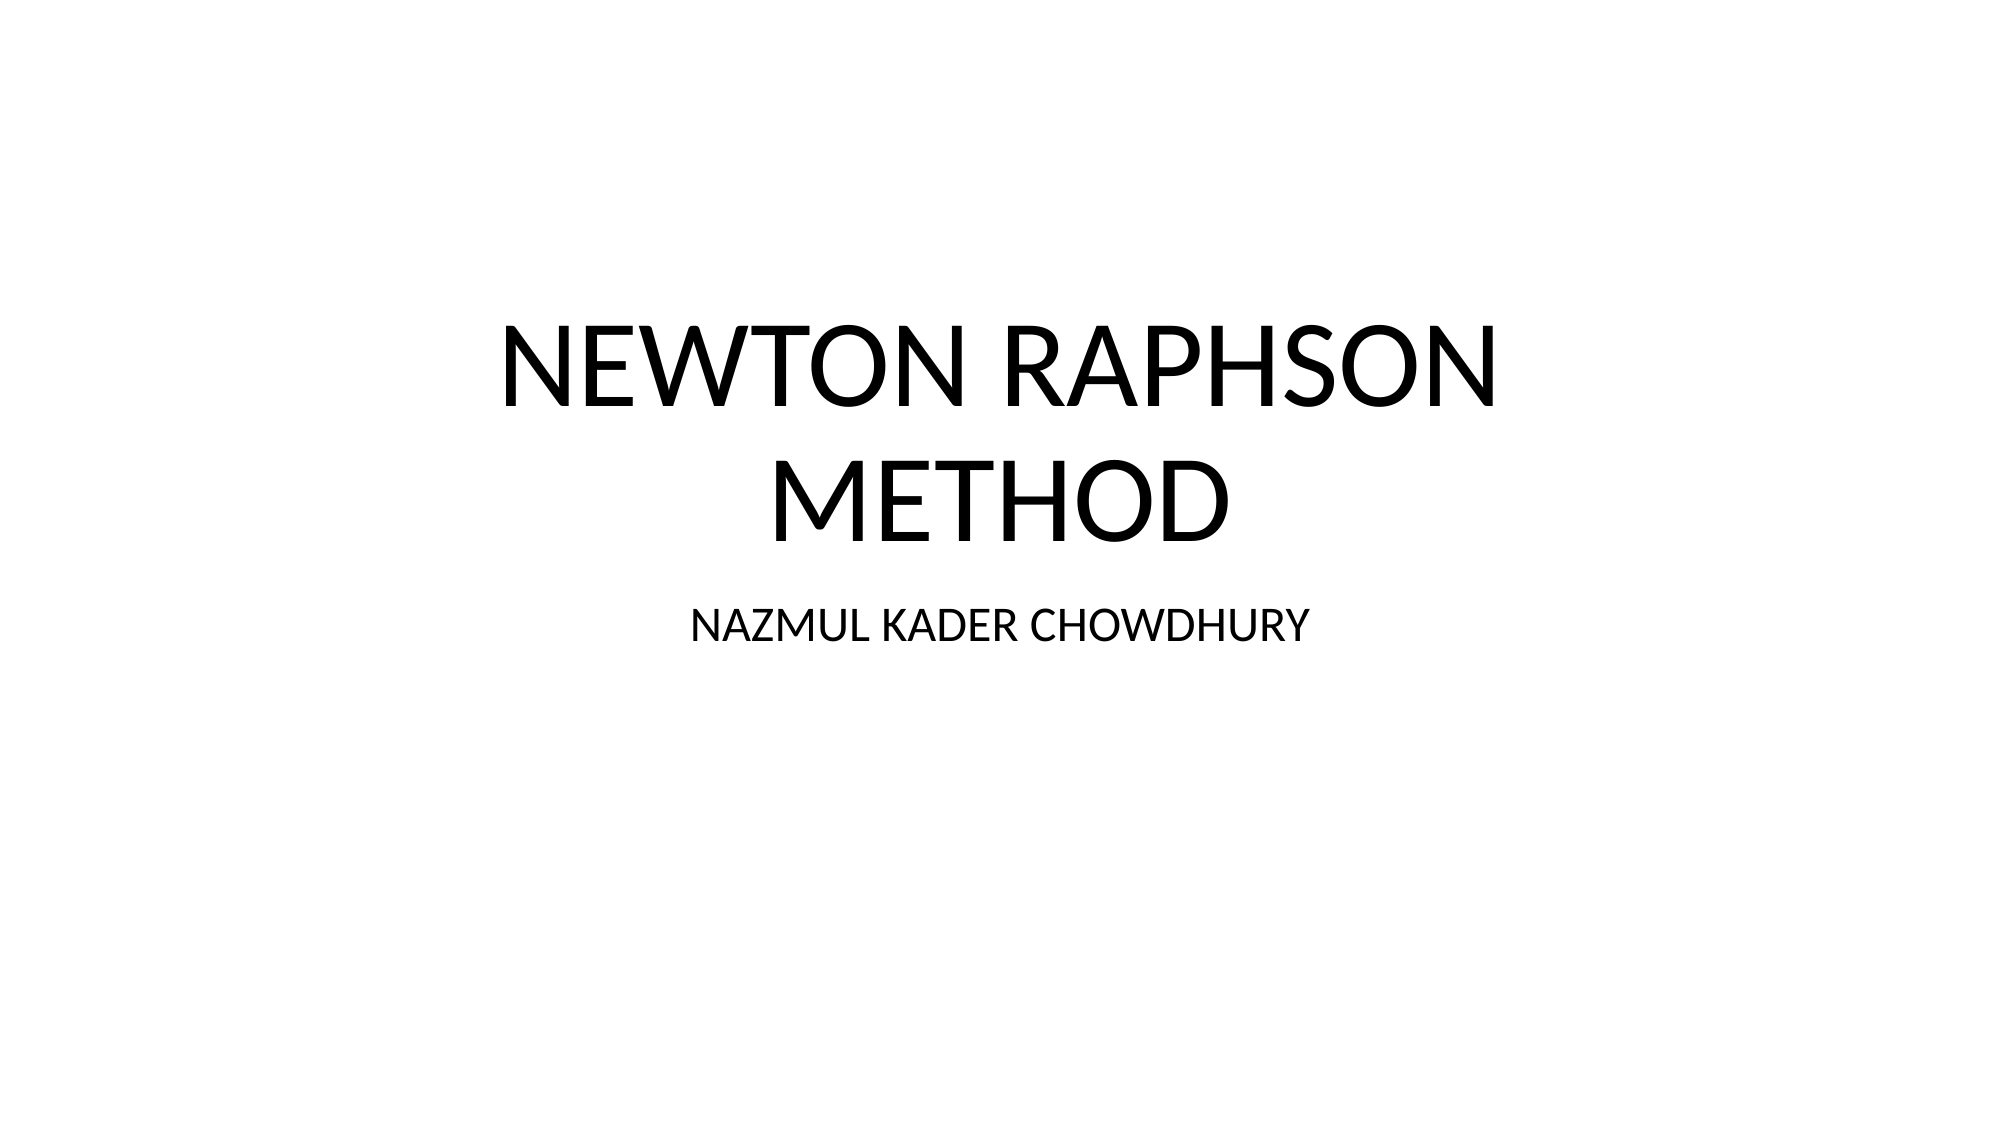

# NEWTON RAPHSON METHOD
NAZMUL KADER CHOWDHURY